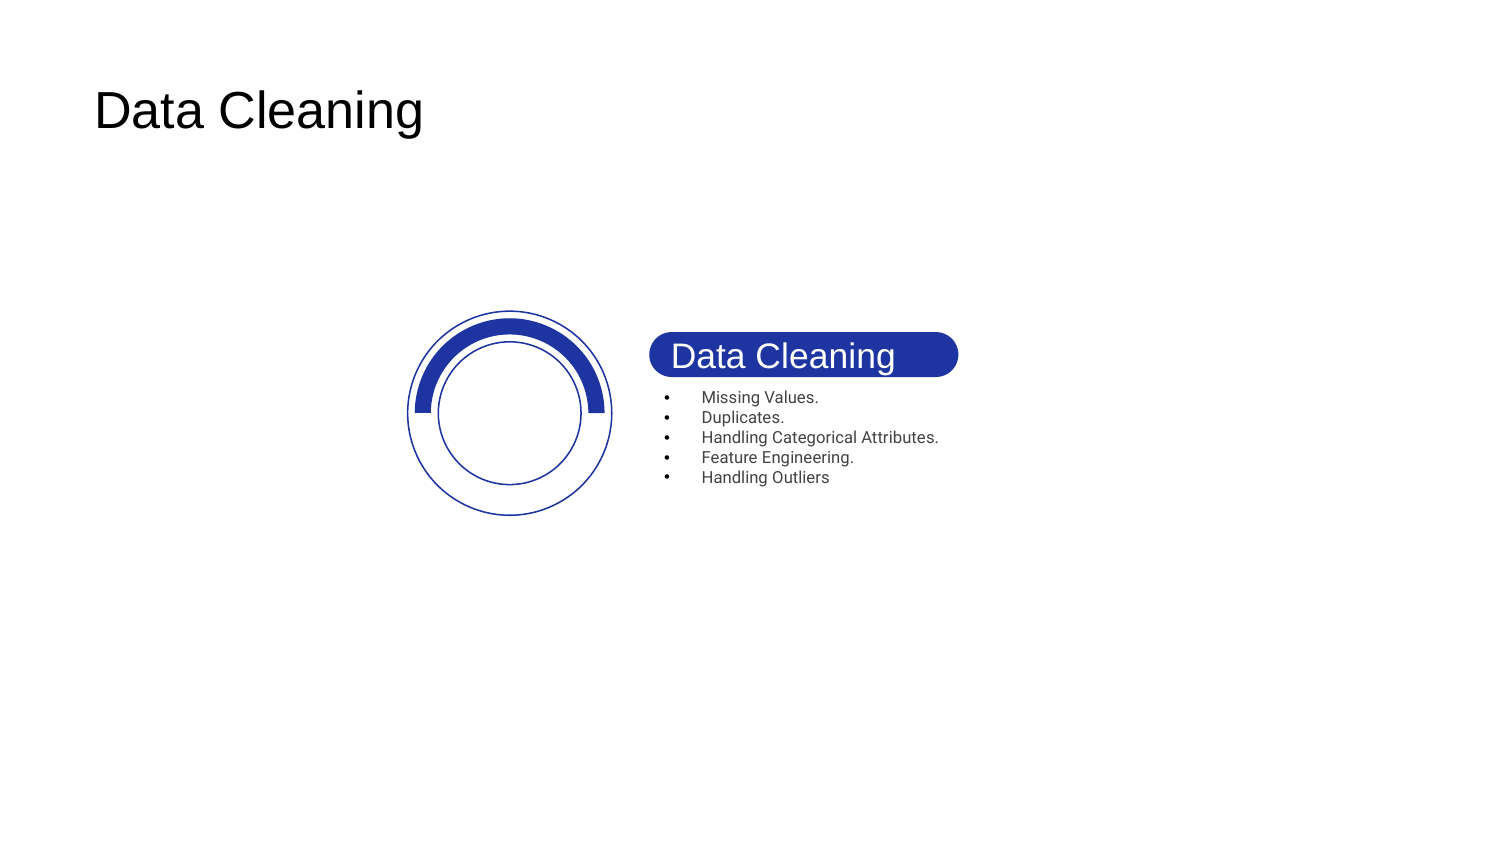

# Data Cleaning

Data Cleaning
Missing Values.
Duplicates.
Handling Categorical Attributes.
Feature Engineering.
Handling Outliers